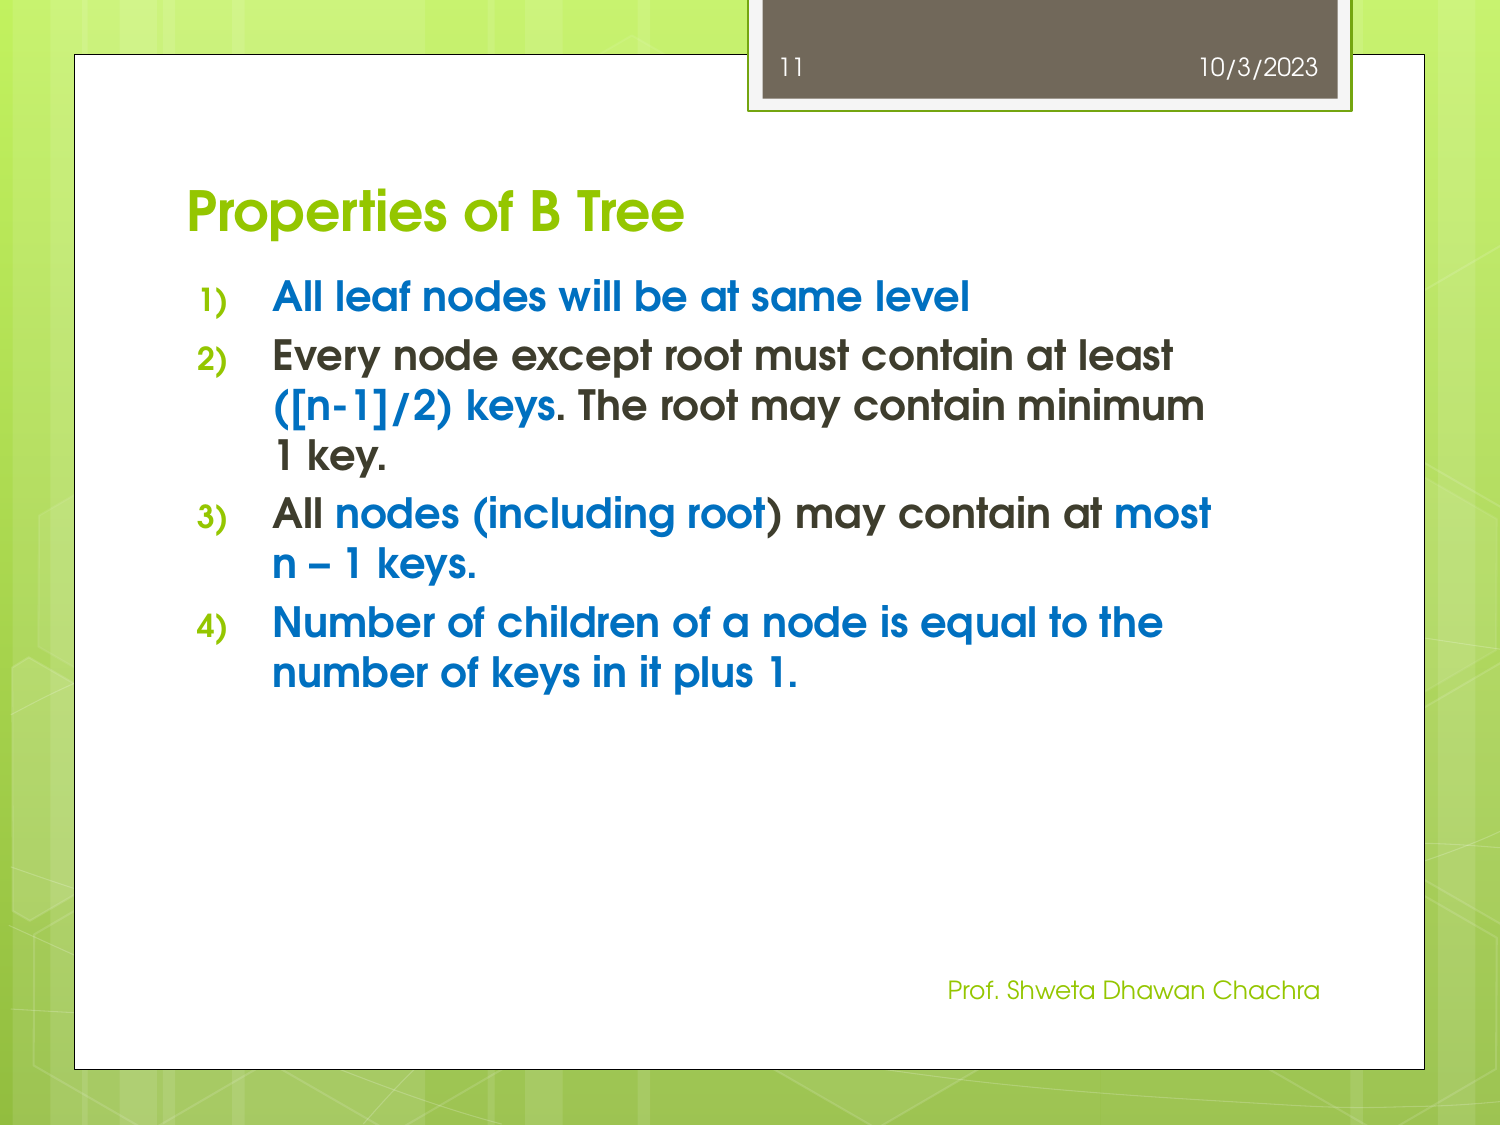

11
10/3/2023
# Properties of B Tree
All leaf nodes will be at same level
Every node except root must contain at least ([n-1]/2) keys. The root may contain minimum 1 key.
All nodes (including root) may contain at most n – 1 keys.
Number of children of a node is equal to the number of keys in it plus 1.
Prof. Shweta Dhawan Chachra